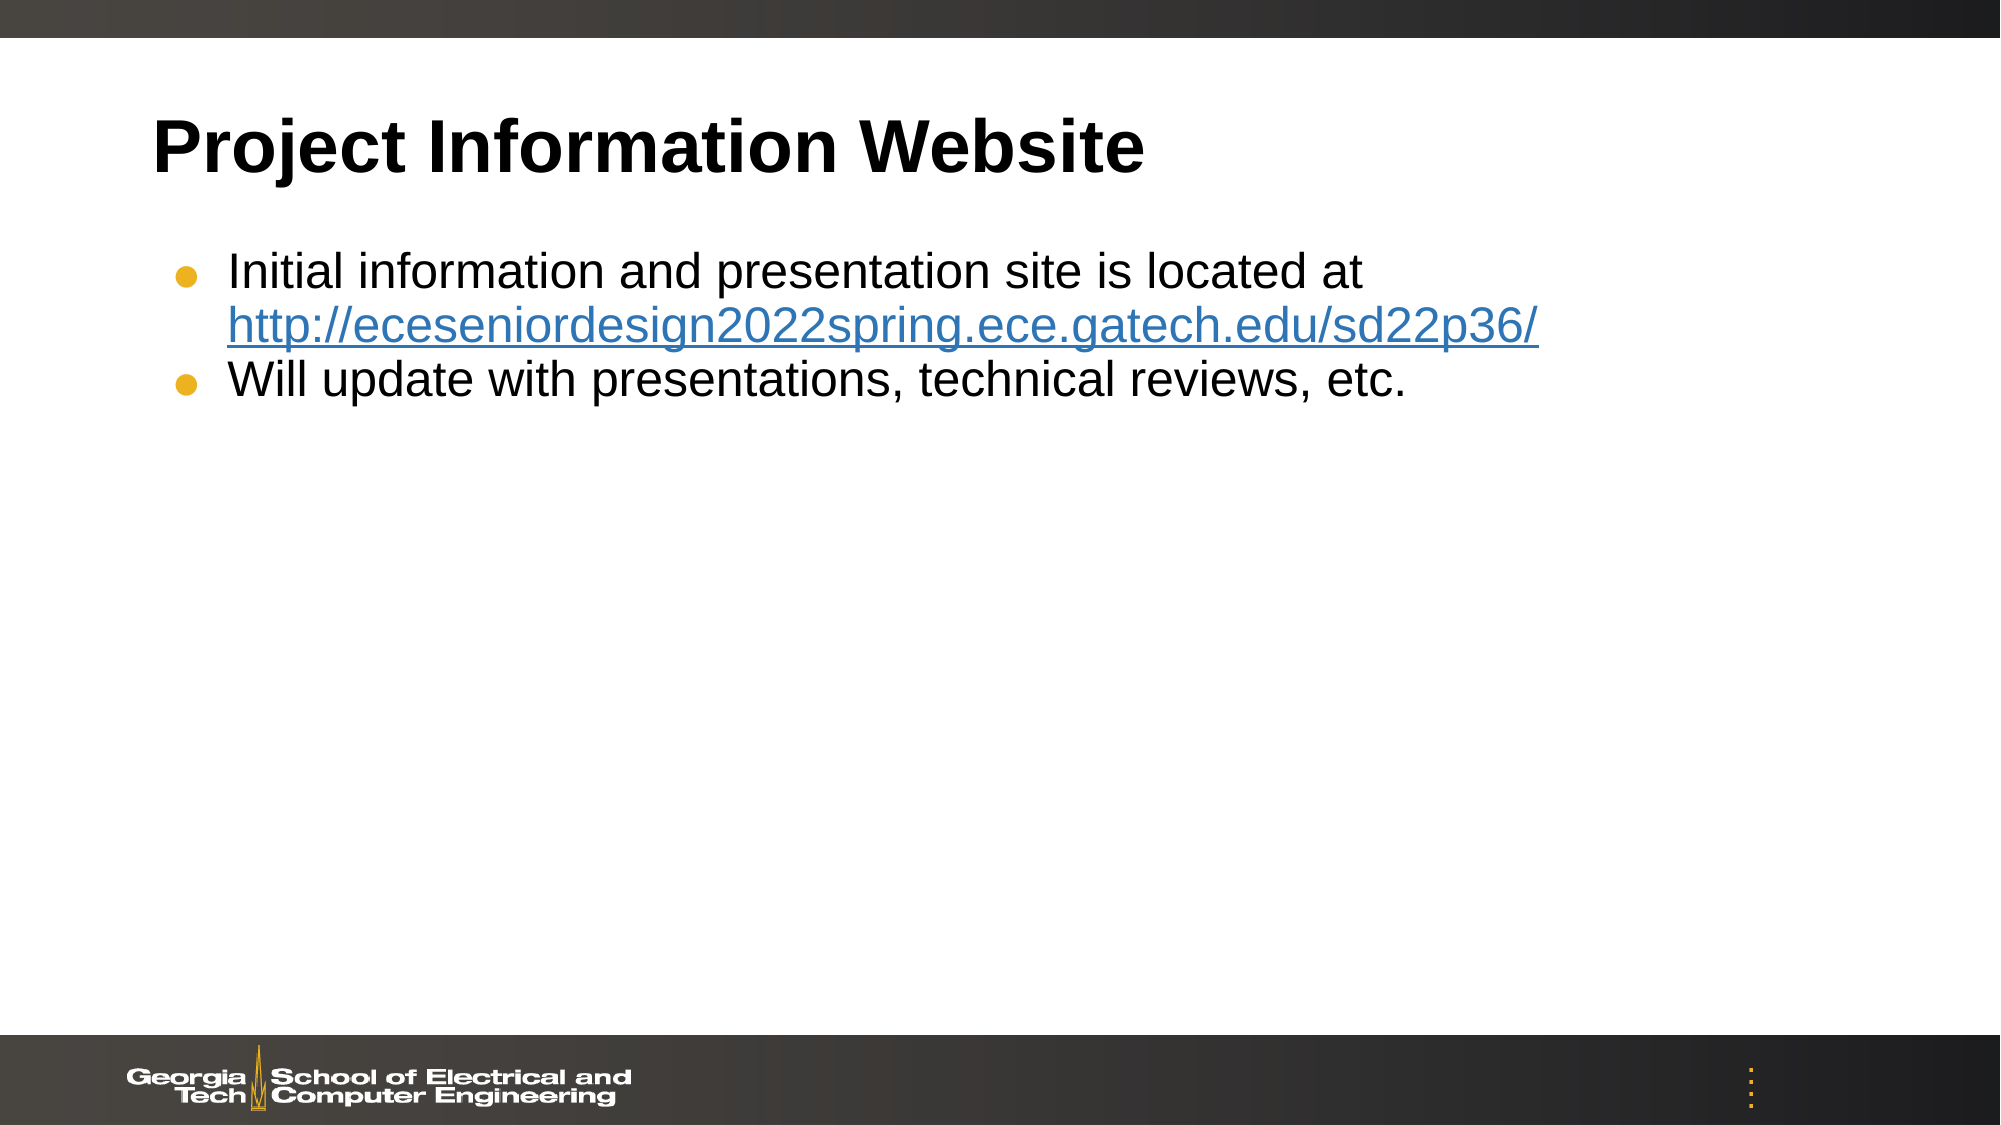

# Project Information Website
Initial information and presentation site is located at http://eceseniordesign2022spring.ece.gatech.edu/sd22p36/
Will update with presentations, technical reviews, etc.